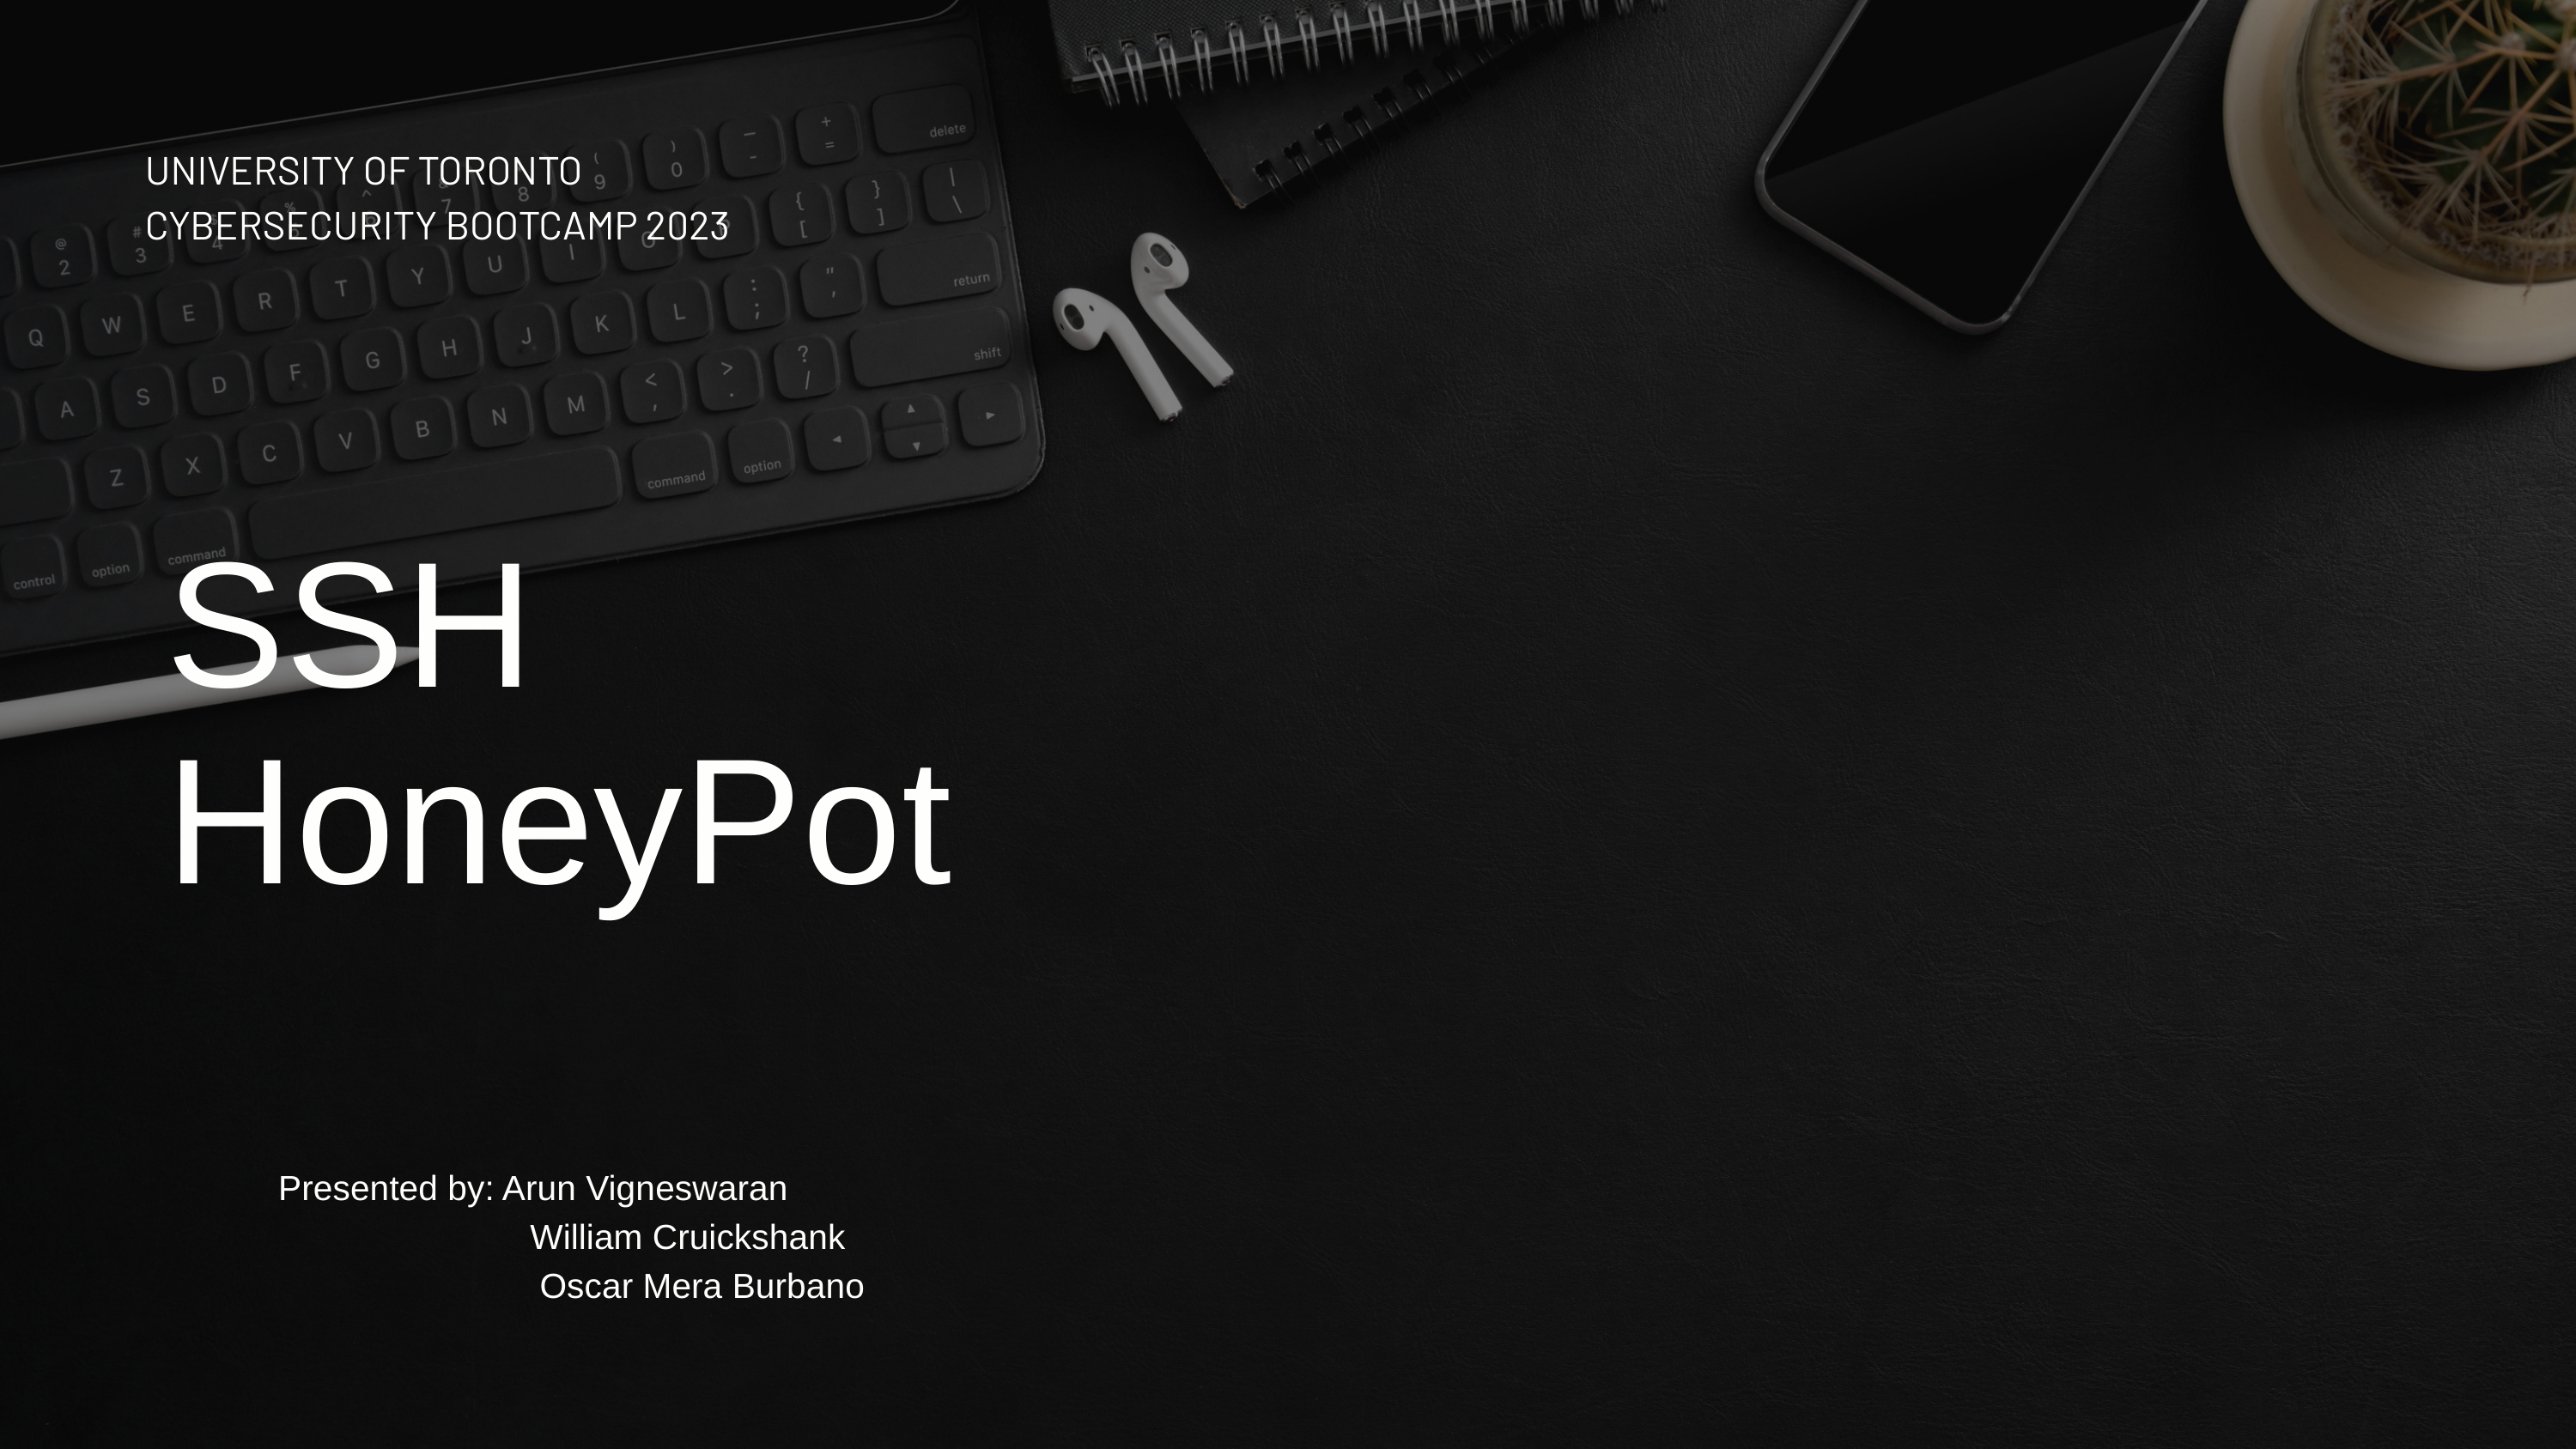

UNIVERSITY OF TORONTO
CYBERSECURITY BOOTCAMP 2023
SSH HoneyPot
Presented by: Arun Vigneswaran
                                William Cruickshank
                                     Oscar Mera Burbano